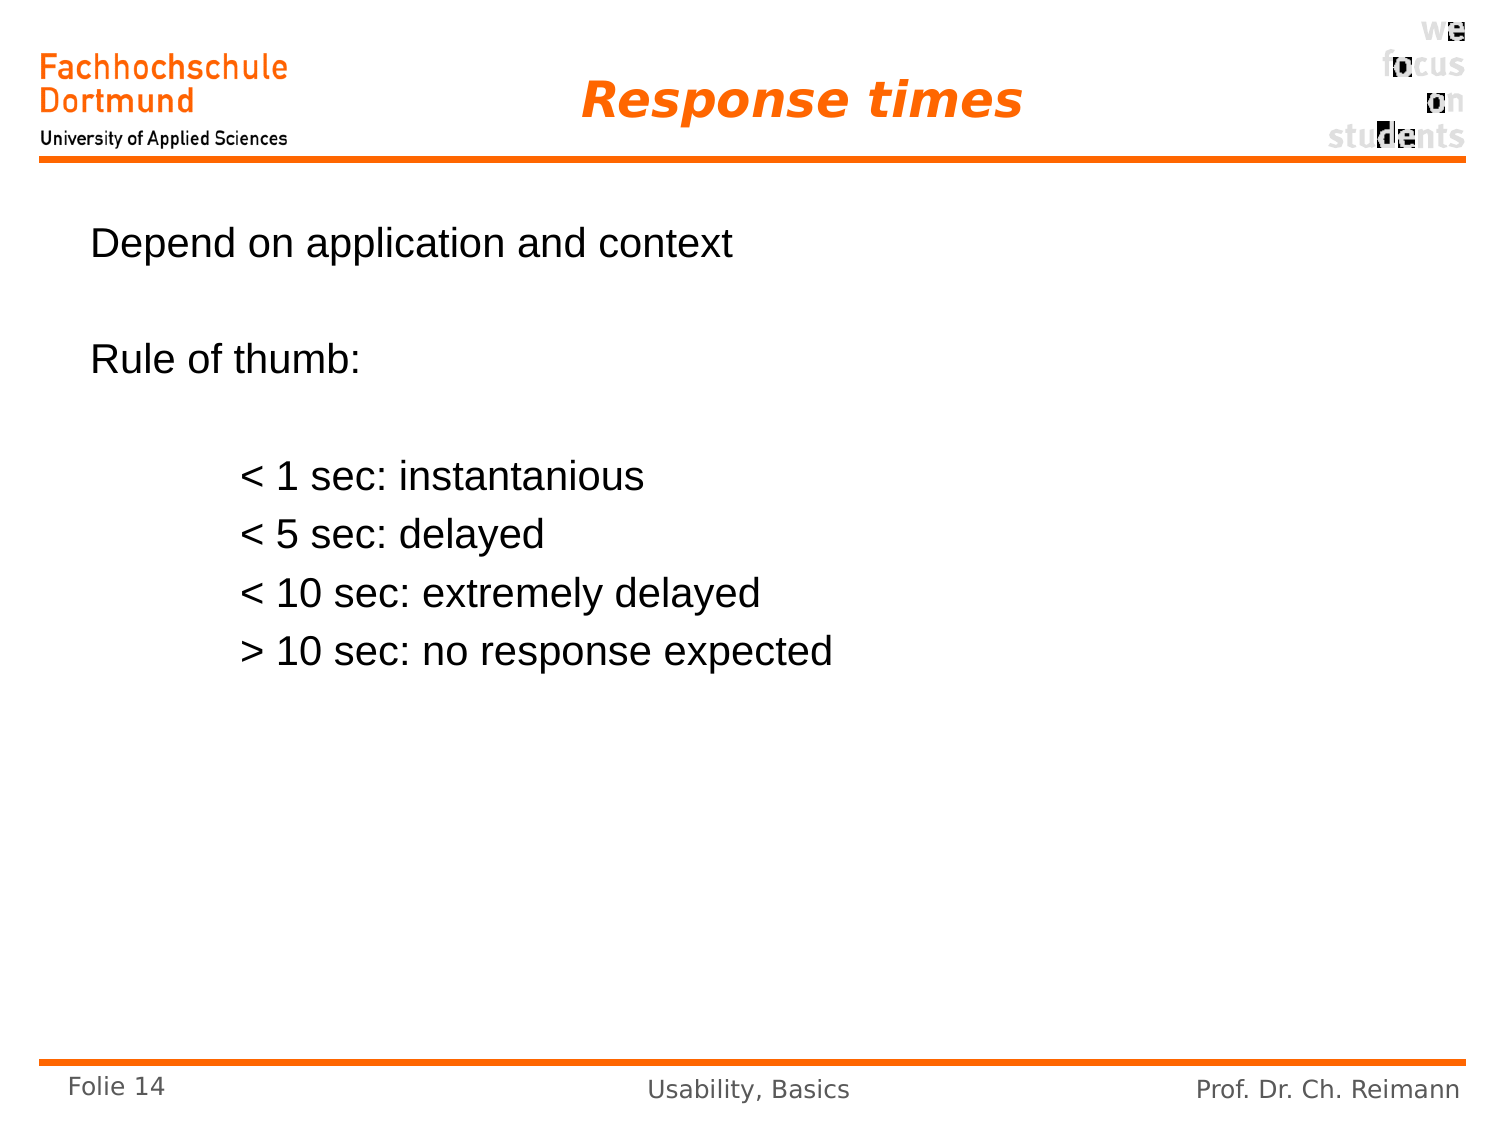

# Response times
Depend on application and context

Rule of thumb:

	< 1 sec: instantanious
	< 5 sec: delayed
	< 10 sec: extremely delayed
	> 10 sec: no response expected